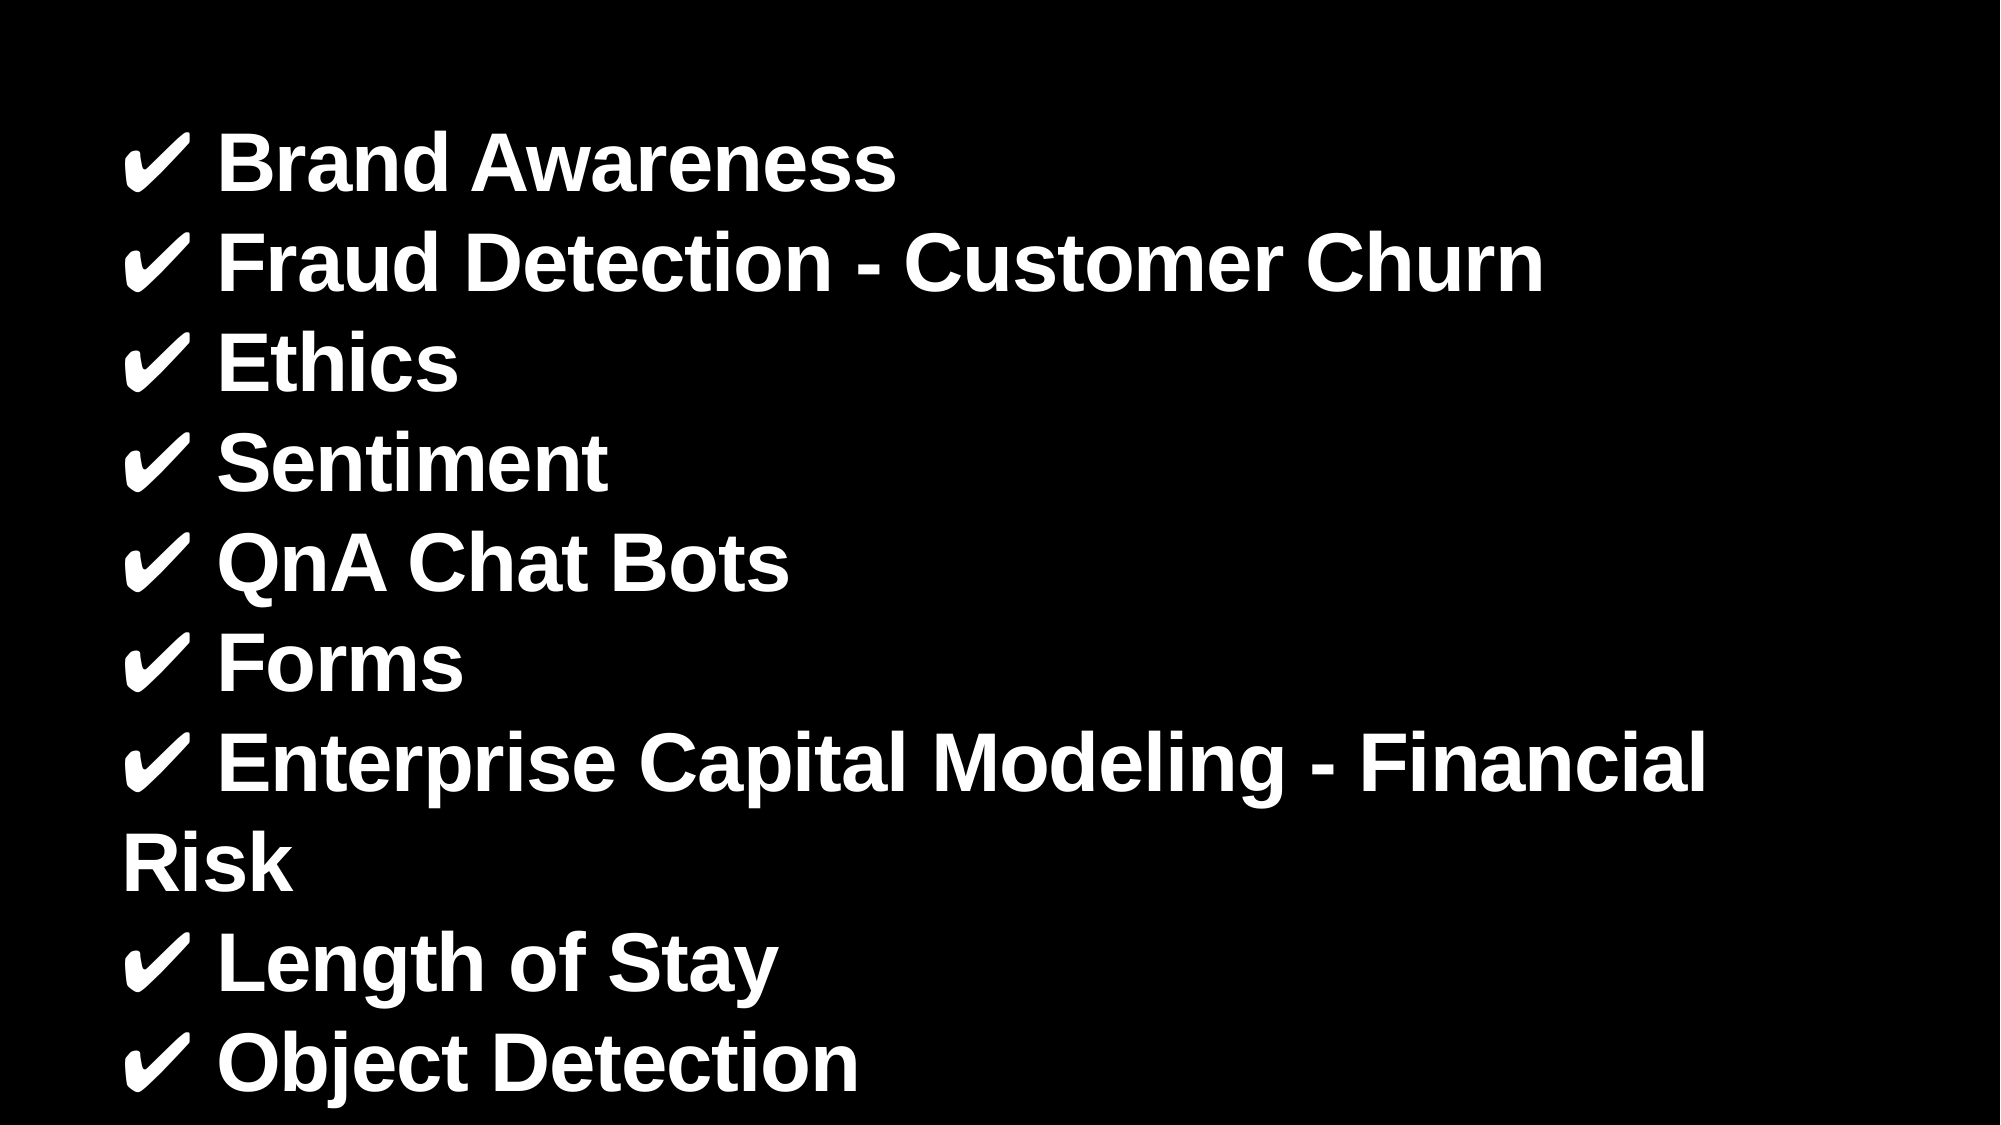

✔ Brand Awareness
✔ Fraud Detection - Customer Churn
✔ Ethics
✔ Sentiment
✔ QnA Chat Bots
✔ Forms
✔ Enterprise Capital Modeling - Financial Risk
✔ Length of Stay
✔ Object Detection